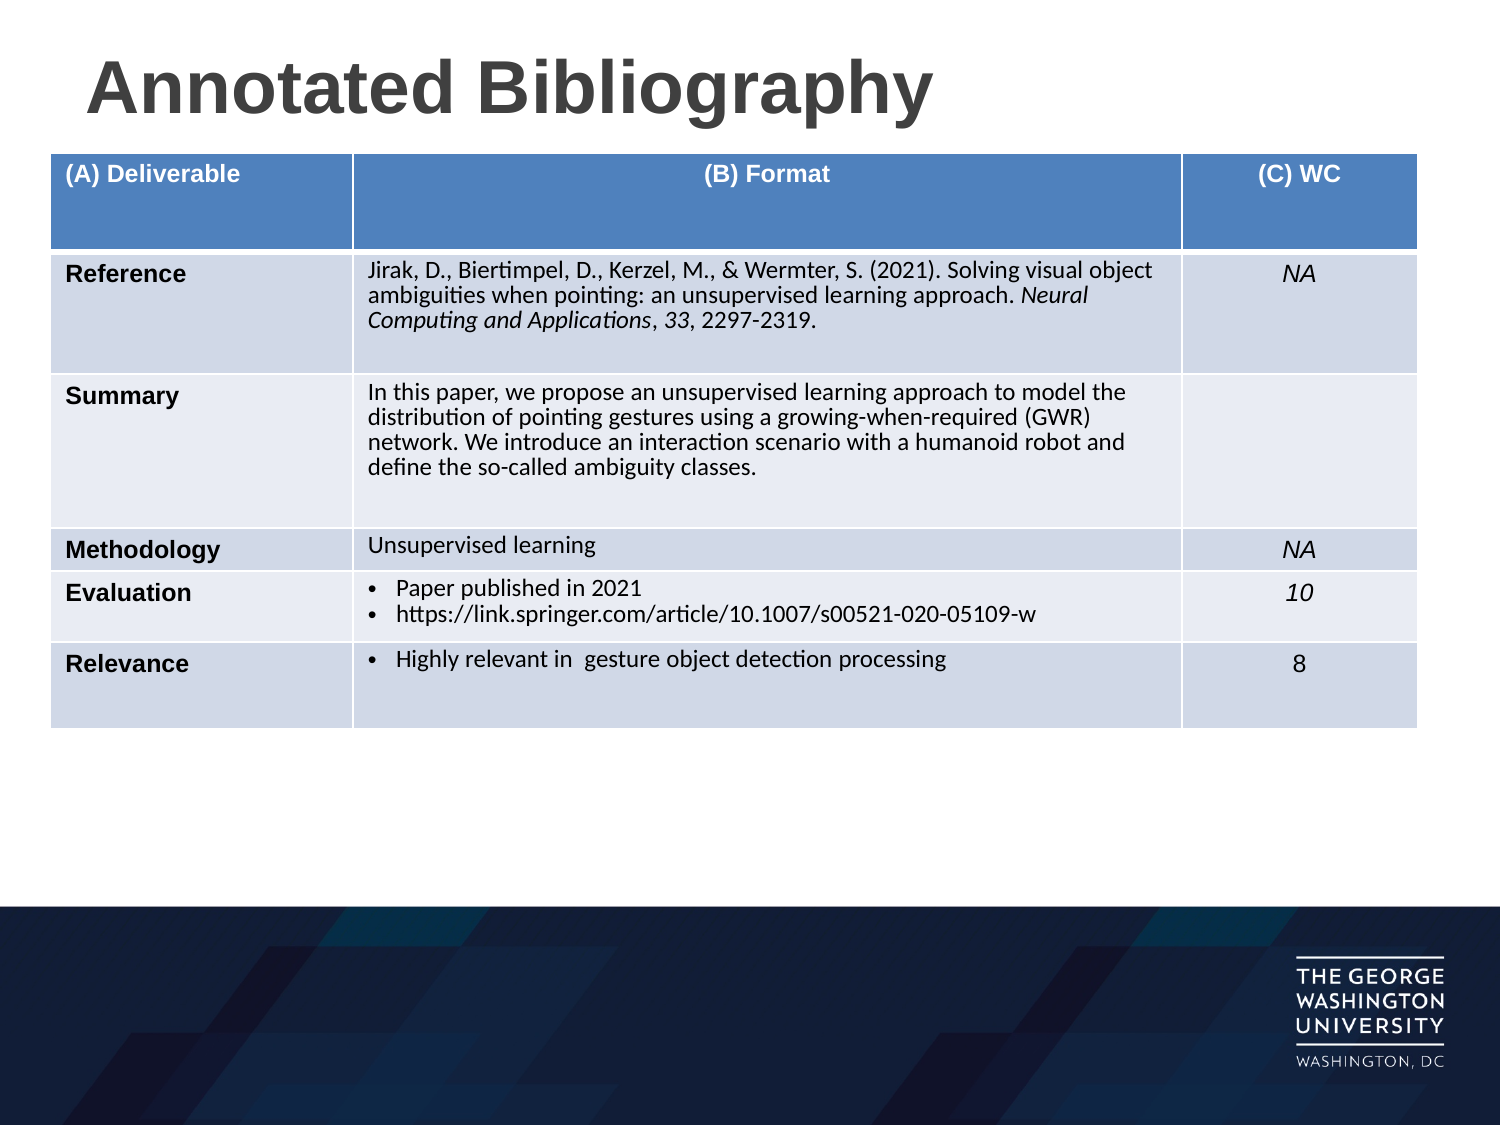

Annotated Bibliography
| (A) Deliverable | (B) Format | (C) WC |
| --- | --- | --- |
| Reference | Jirak, D., Biertimpel, D., Kerzel, M., & Wermter, S. (2021). Solving visual object ambiguities when pointing: an unsupervised learning approach. Neural Computing and Applications, 33, 2297-2319. | NA |
| Summary | In this paper, we propose an unsupervised learning approach to model the distribution of pointing gestures using a growing-when-required (GWR) network. We introduce an interaction scenario with a humanoid robot and define the so-called ambiguity classes. |  |
| Methodology | Unsupervised learning | NA |
| Evaluation | Paper published in 2021 https://link.springer.com/article/10.1007/s00521-020-05109-w | 10 |
| Relevance | Highly relevant in gesture object detection processing | 8 |